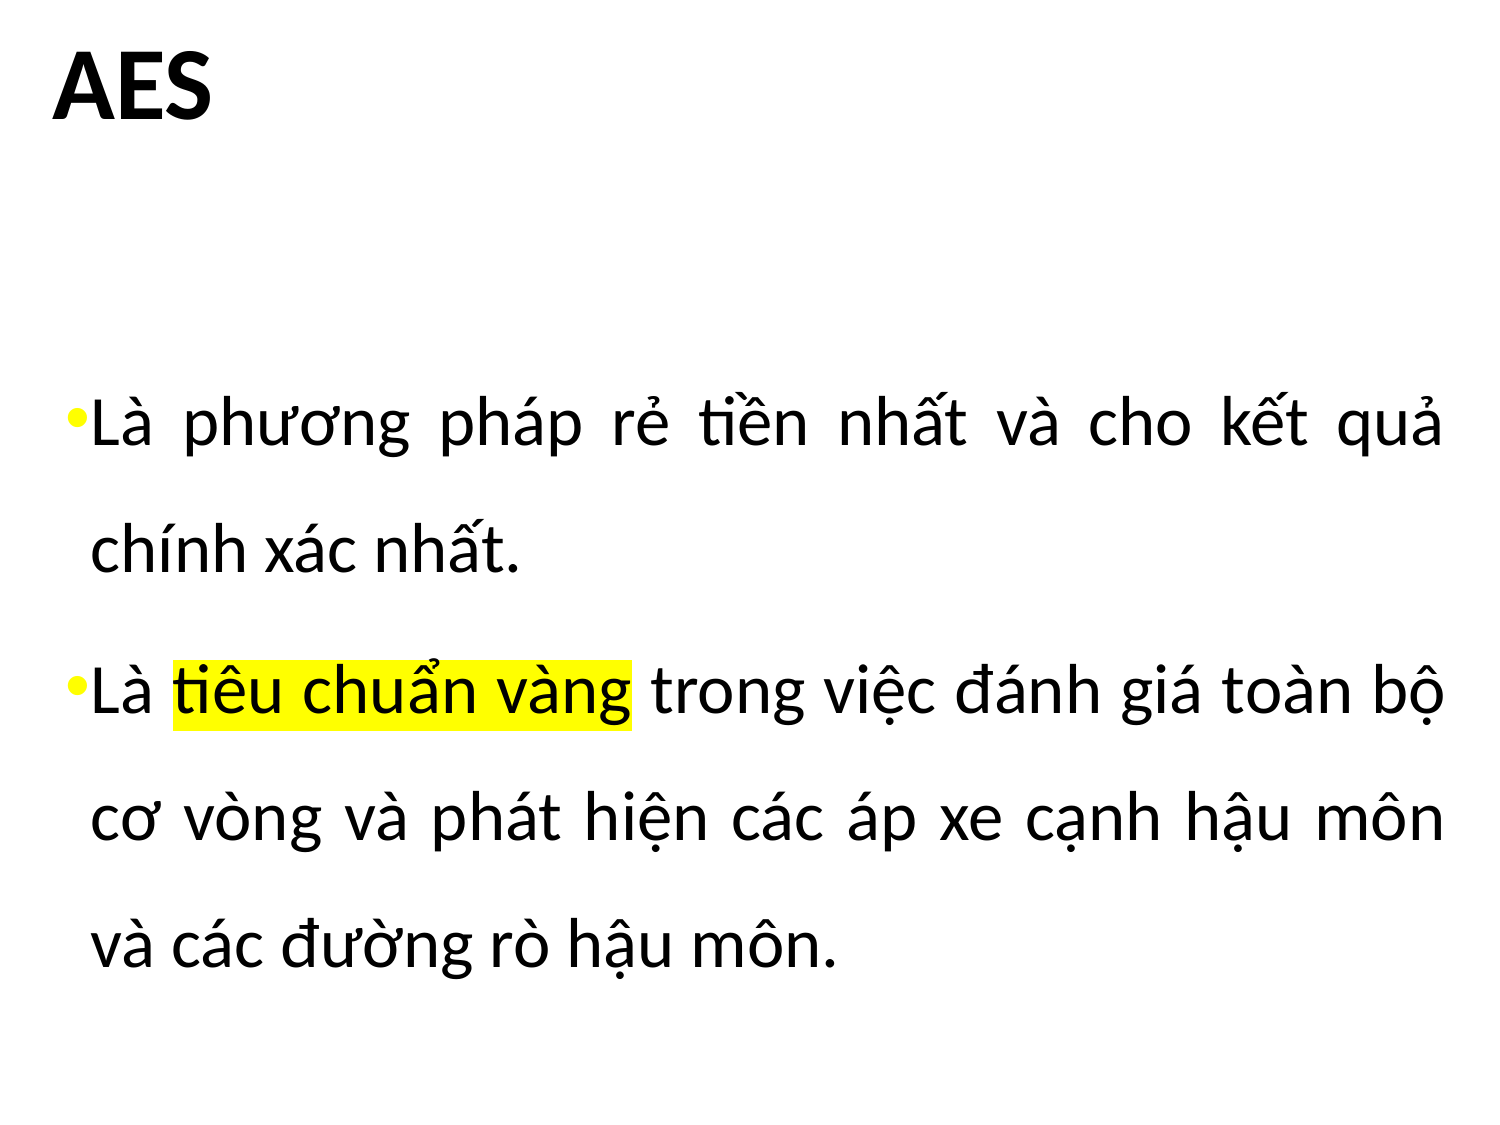

# AES
Là phương pháp rẻ tiền nhất và cho kết quả chính xác nhất.
Là tiêu chuẩn vàng trong việc đánh giá toàn bộ cơ vòng và phát hiện các áp xe cạnh hậu môn và các đường rò hậu môn.